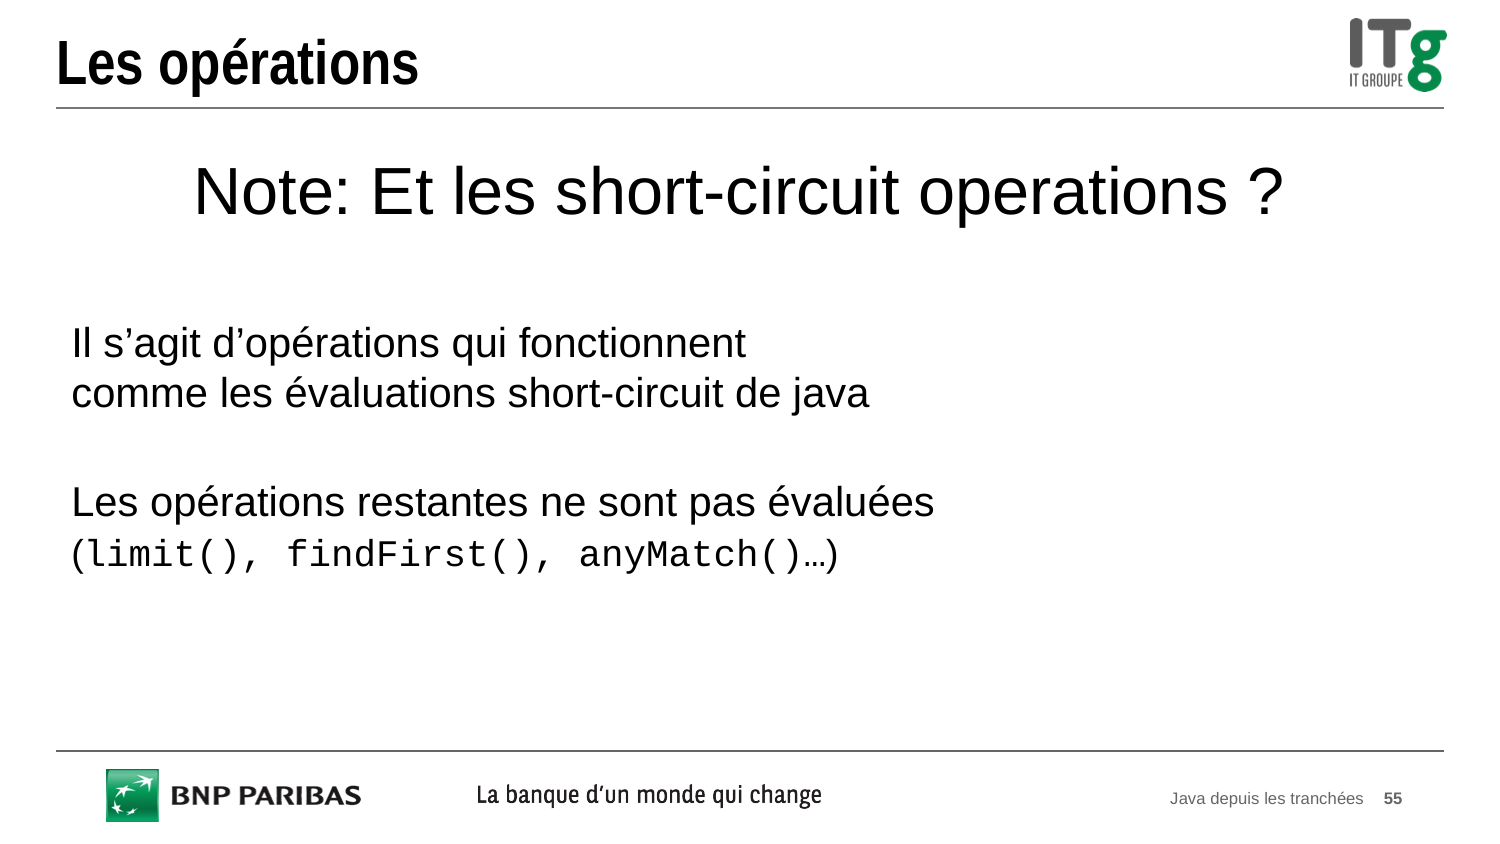

# Les opérations
Note: Et les short-circuit operations ?

Il s’agit d’opérations qui fonctionnent
comme les évaluations short-circuit de java

Les opérations restantes ne sont pas évaluées
(limit(), findFirst(), anyMatch()…)
Java depuis les tranchées
55